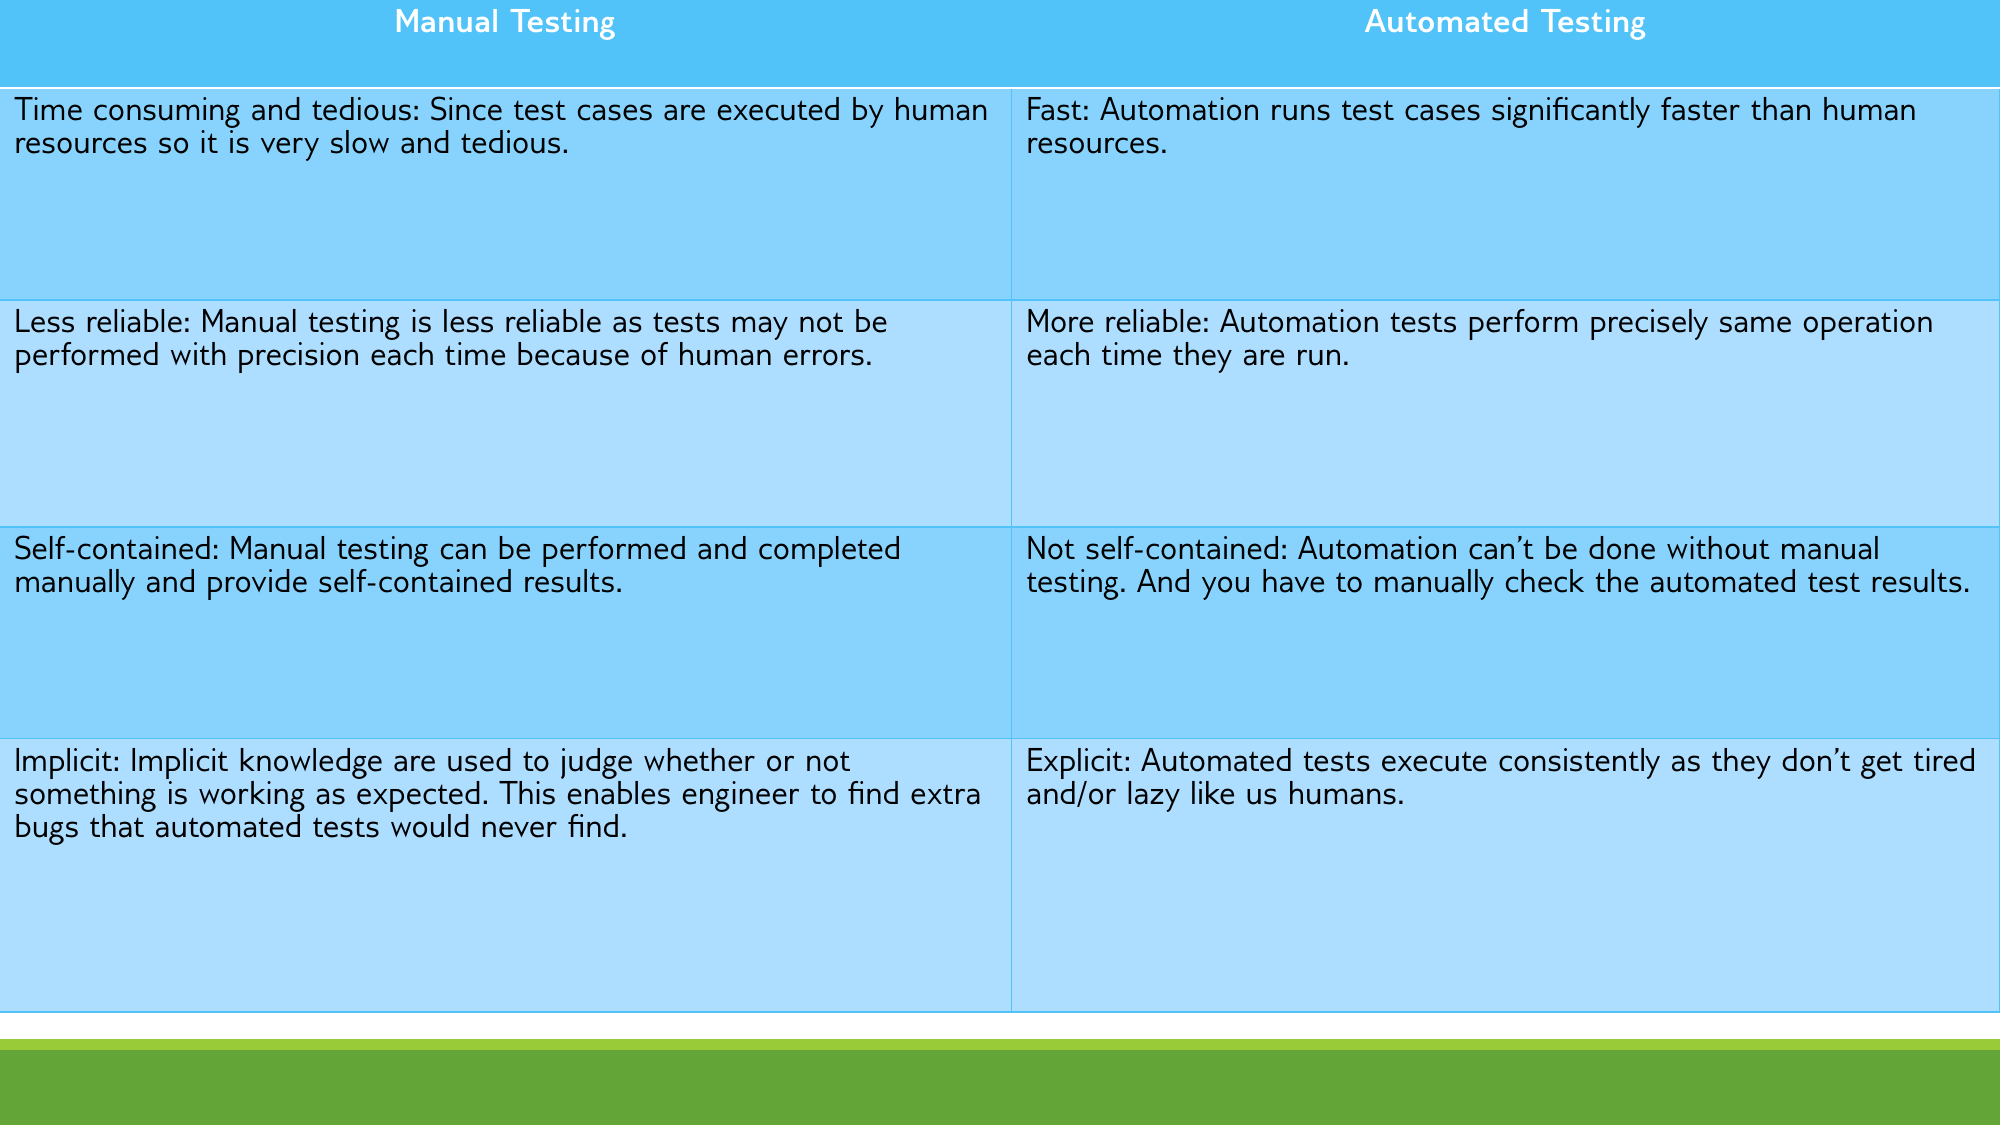

| Manual Testing | Automated Testing |
| --- | --- |
| Time consuming and tedious: Since test cases are executed by human resources so it is very slow and tedious. | Fast: Automation runs test cases significantly faster than human resources. |
| Less reliable: Manual testing is less reliable as tests may not be performed with precision each time because of human errors. | More reliable: Automation tests perform precisely same operation each time they are run. |
| Self-contained: Manual testing can be performed and completed manually and provide self-contained results. | Not self-contained: Automation can’t be done without manual testing. And you have to manually check the automated test results. |
| Implicit: Implicit knowledge are used to judge whether or not something is working as expected. This enables engineer to find extra bugs that automated tests would never find. | Explicit: Automated tests execute consistently as they don’t get tired and/or lazy like us humans. |